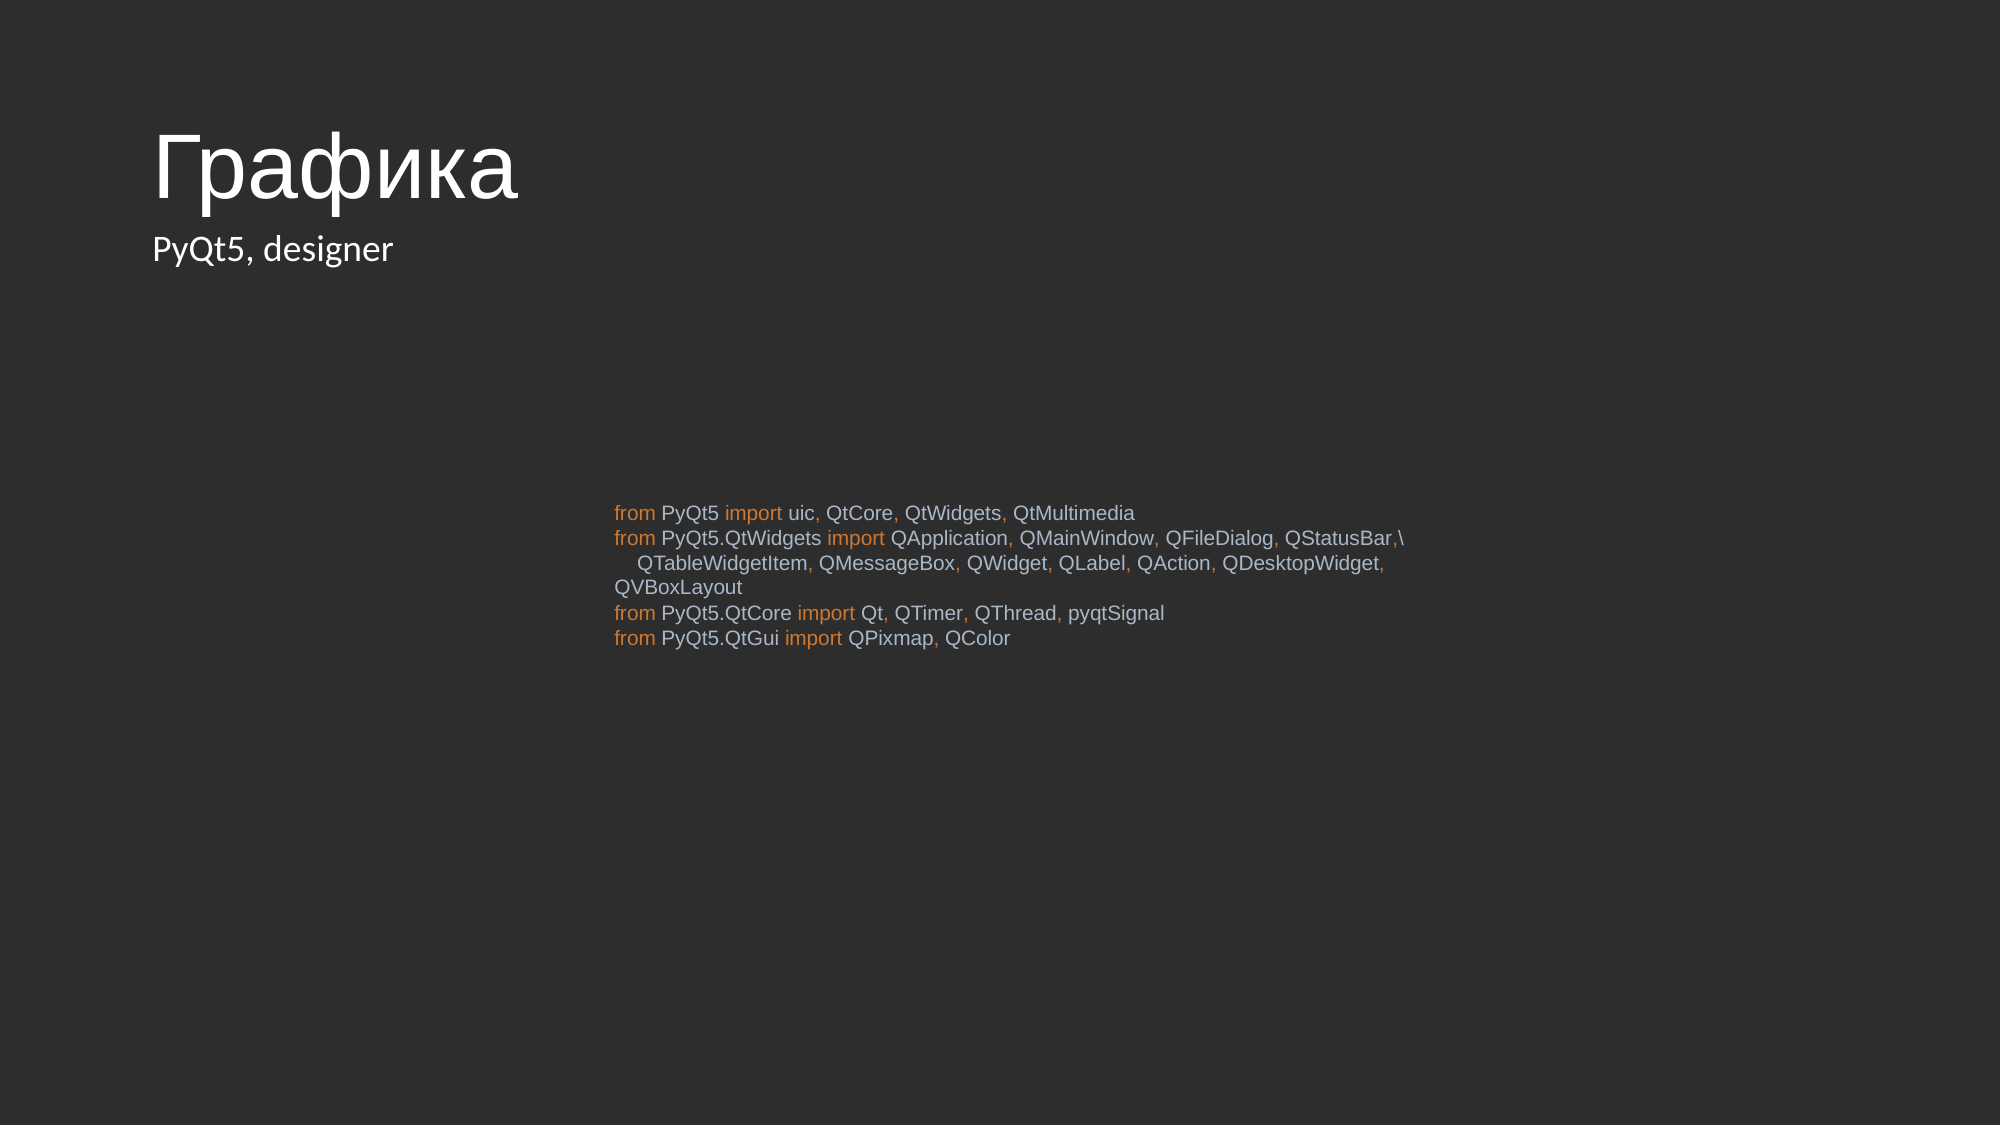

# Графика
PyQt5, designer
from PyQt5 import uic, QtCore, QtWidgets, QtMultimedia
from PyQt5.QtWidgets import QApplication, QMainWindow, QFileDialog, QStatusBar,\
    QTableWidgetItem, QMessageBox, QWidget, QLabel, QAction, QDesktopWidget, QVBoxLayout
from PyQt5.QtCore import Qt, QTimer, QThread, pyqtSignal
from PyQt5.QtGui import QPixmap, QColor